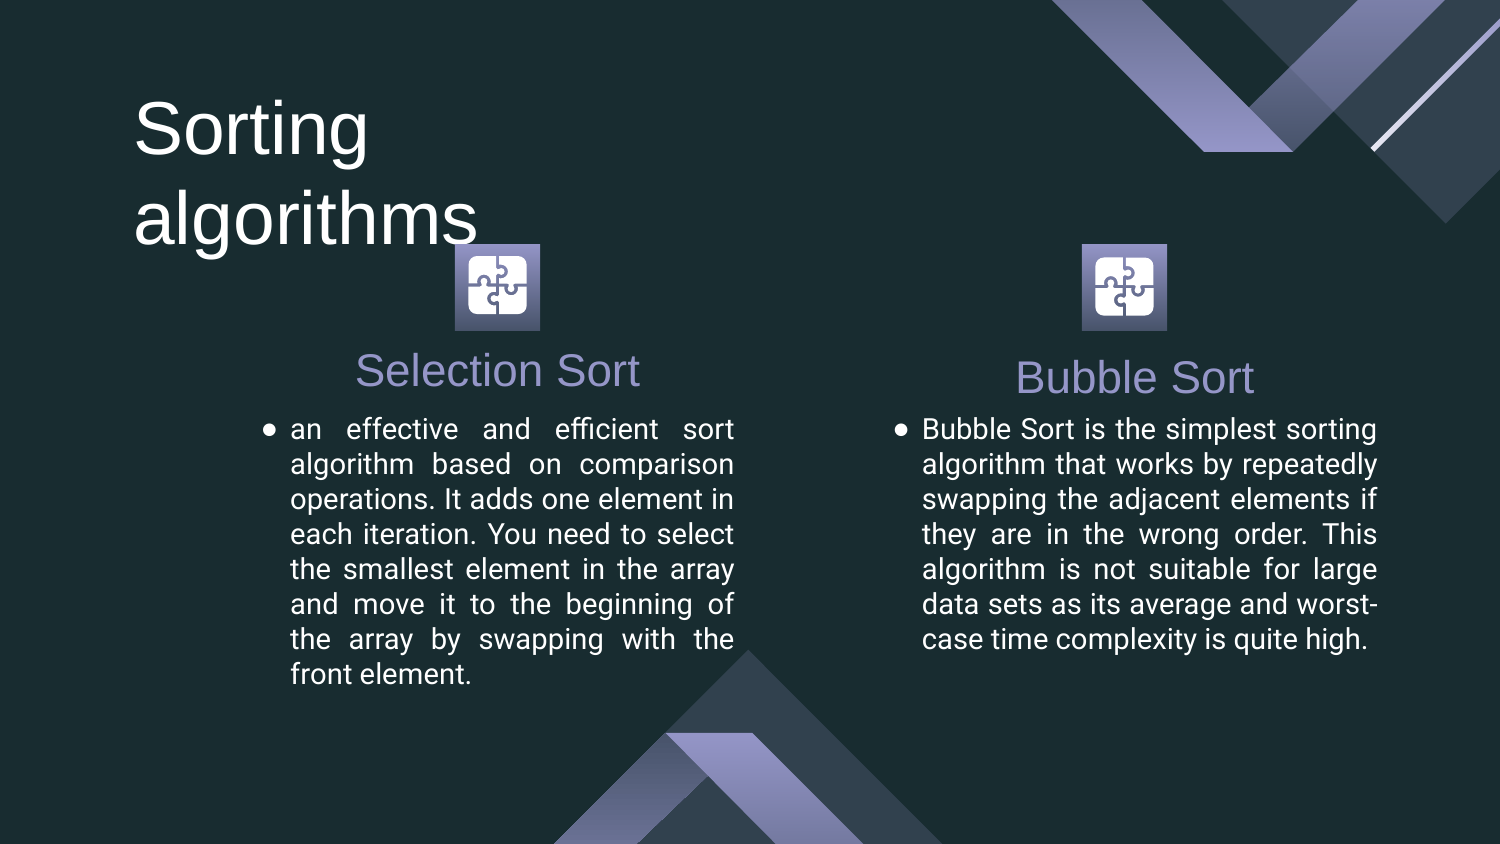

# Sorting algorithms

Selection Sort
Bubble Sort
an effective and efficient sort algorithm based on comparison operations. It adds one element in each iteration. You need to select the smallest element in the array and move it to the beginning of the array by swapping with the front element.

Bubble Sort is the simplest sorting algorithm that works by repeatedly swapping the adjacent elements if they are in the wrong order. This algorithm is not suitable for large data sets as its average and worst-case time complexity is quite high.